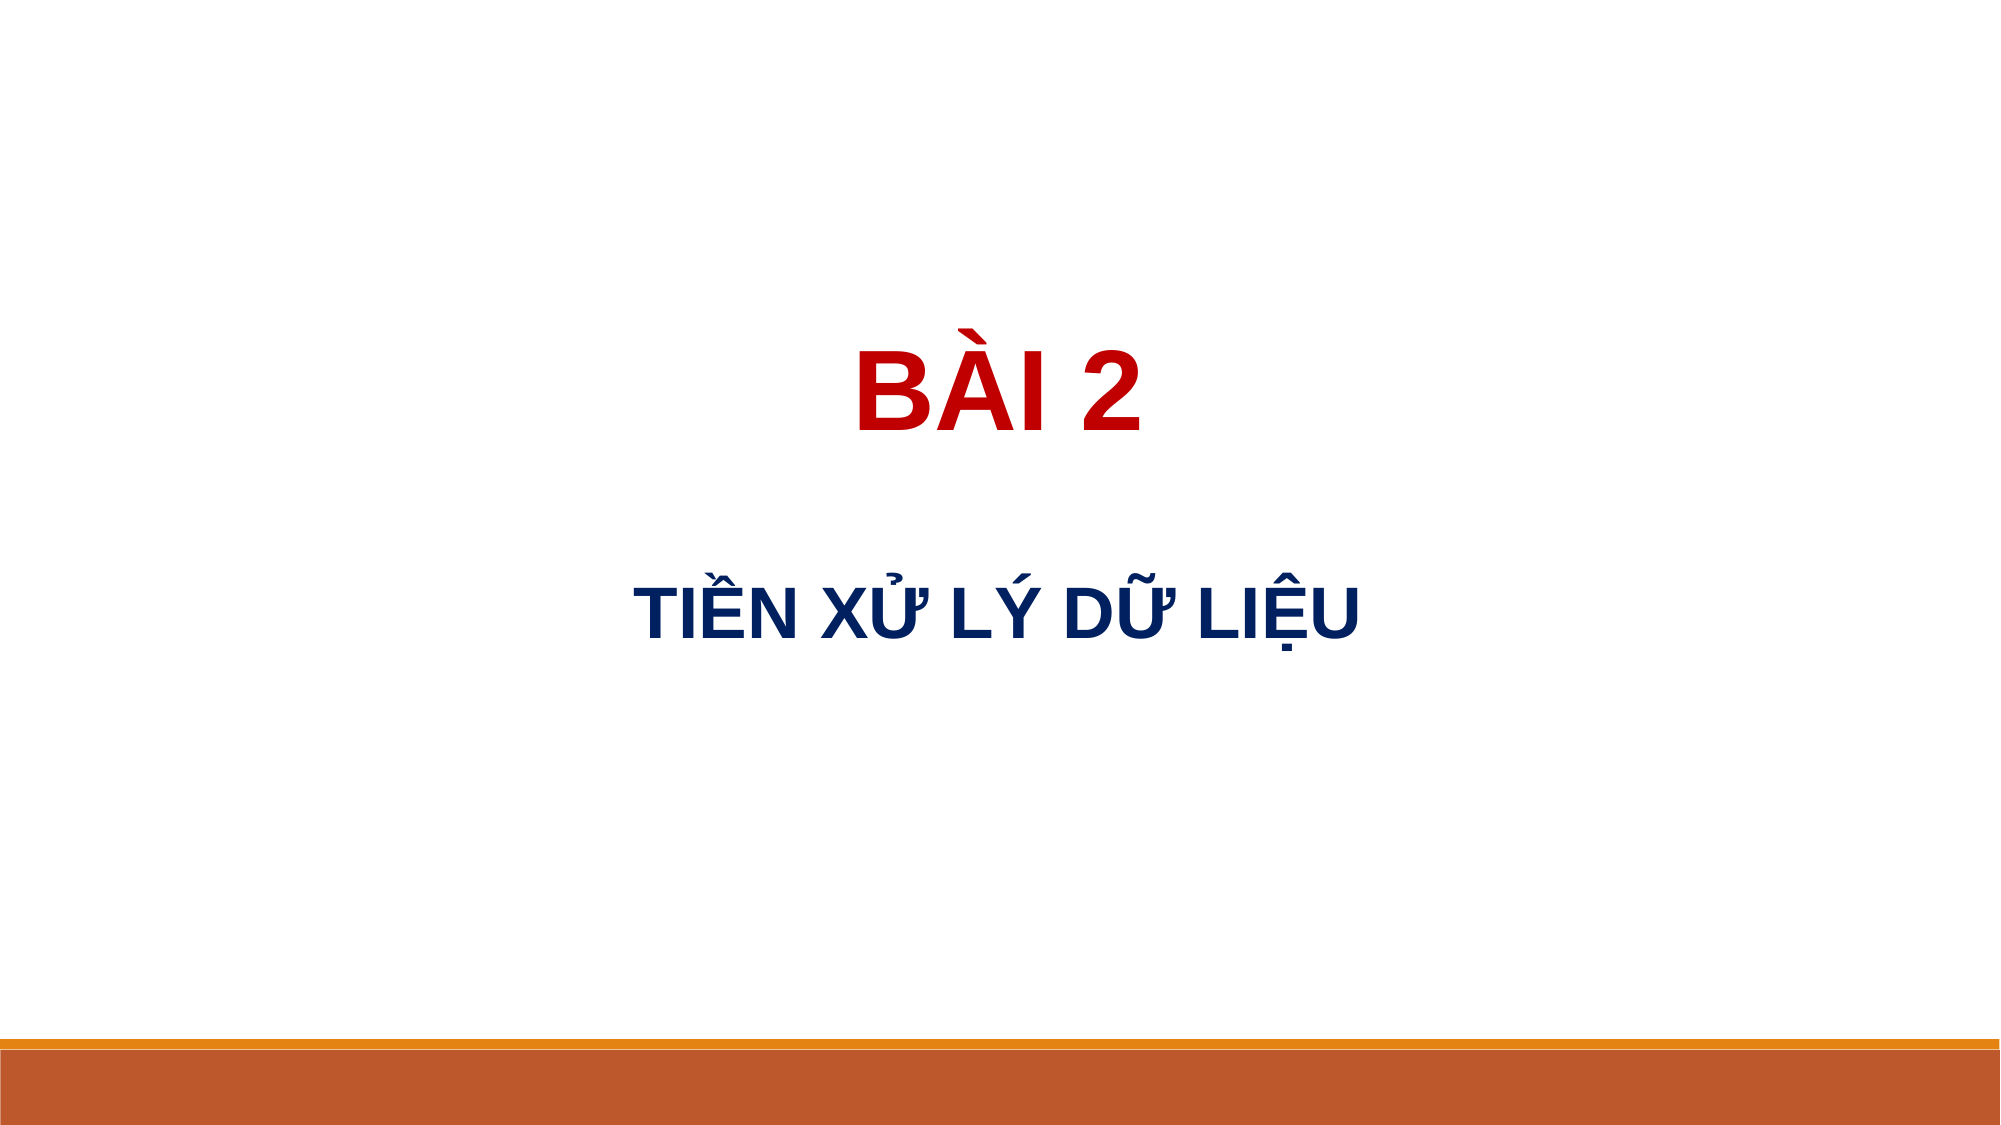

BÀI 2

TIỀN XỬ LÝ DỮ LIỆU